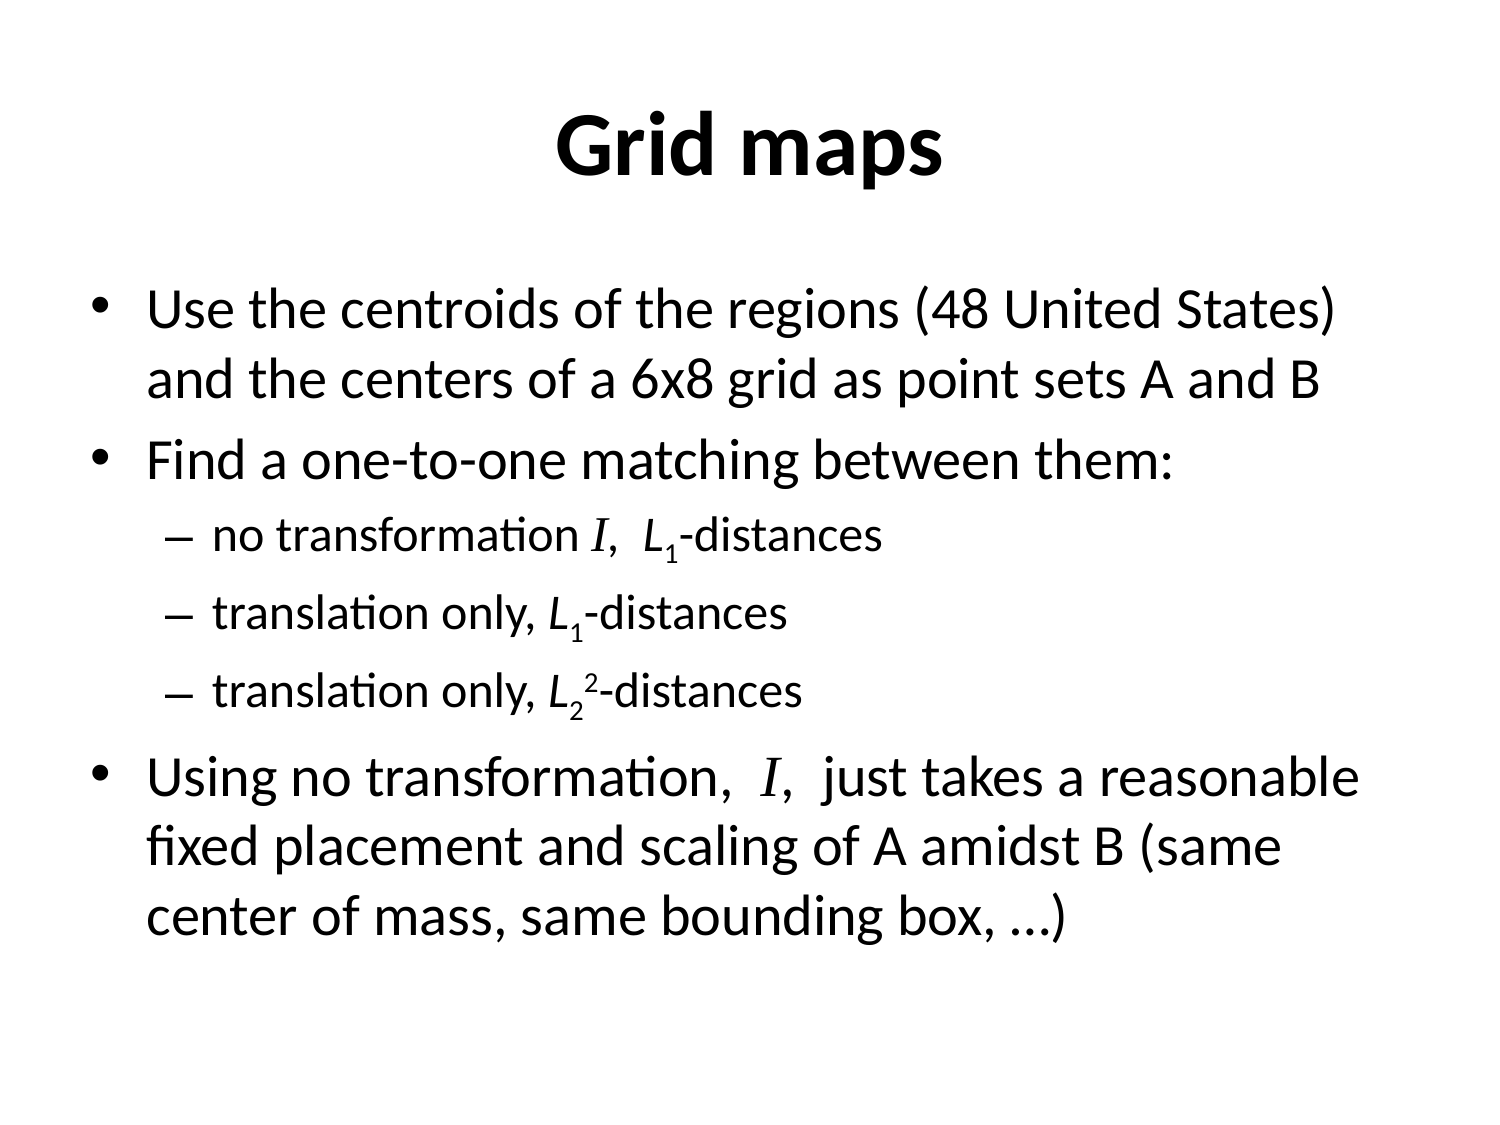

# Grid maps
Use the centroids of the regions (48 United States) and the centers of a 6x8 grid as point sets A and B
Find a one-to-one matching between them:
no transformation I,  L1-distances
translation only, L1-distances
translation only, L22-distances
Using no transformation,  I,  just takes a reasonable fixed placement and scaling of A amidst B (same center of mass, same bounding box, …)